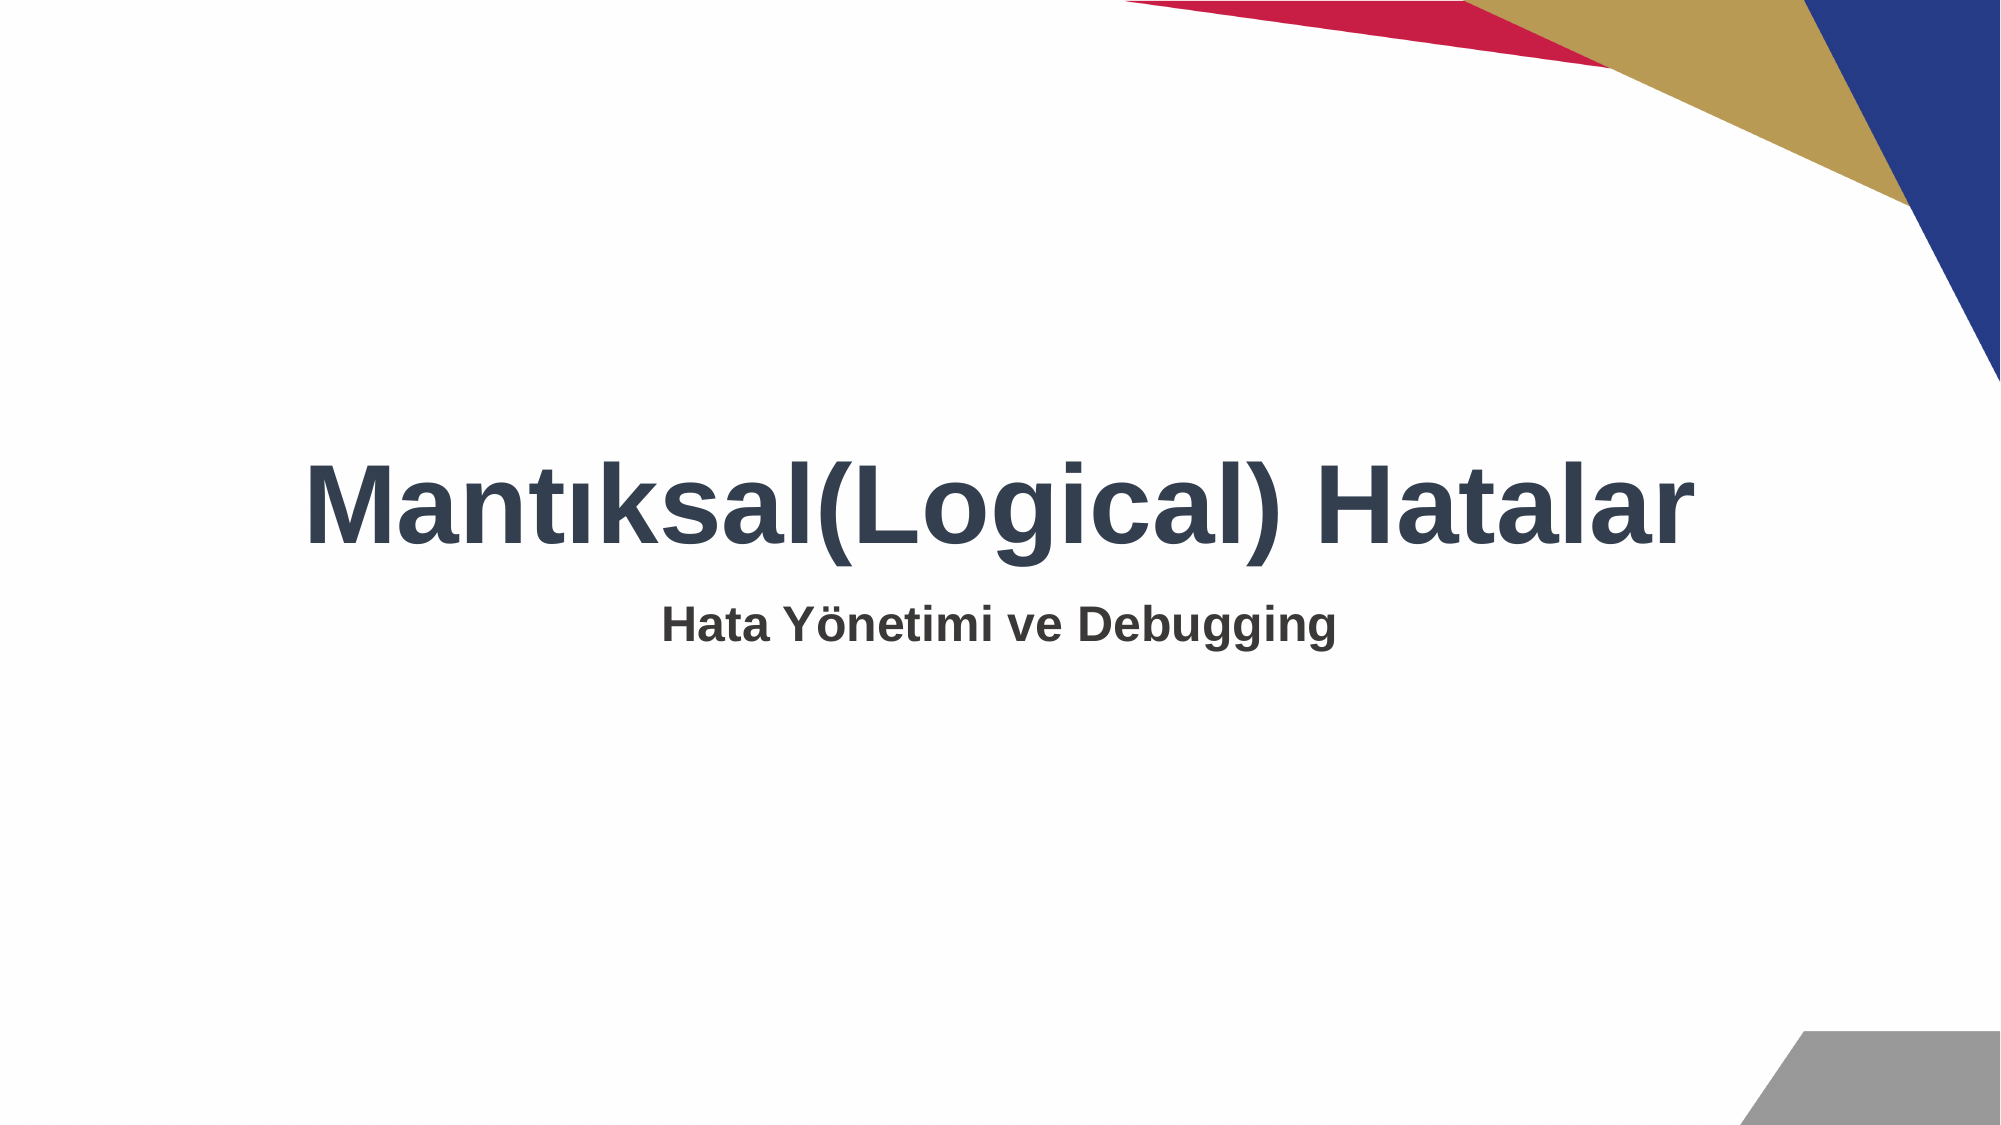

# Mantıksal(Logical) Hatalar
Hata Yönetimi ve Debugging